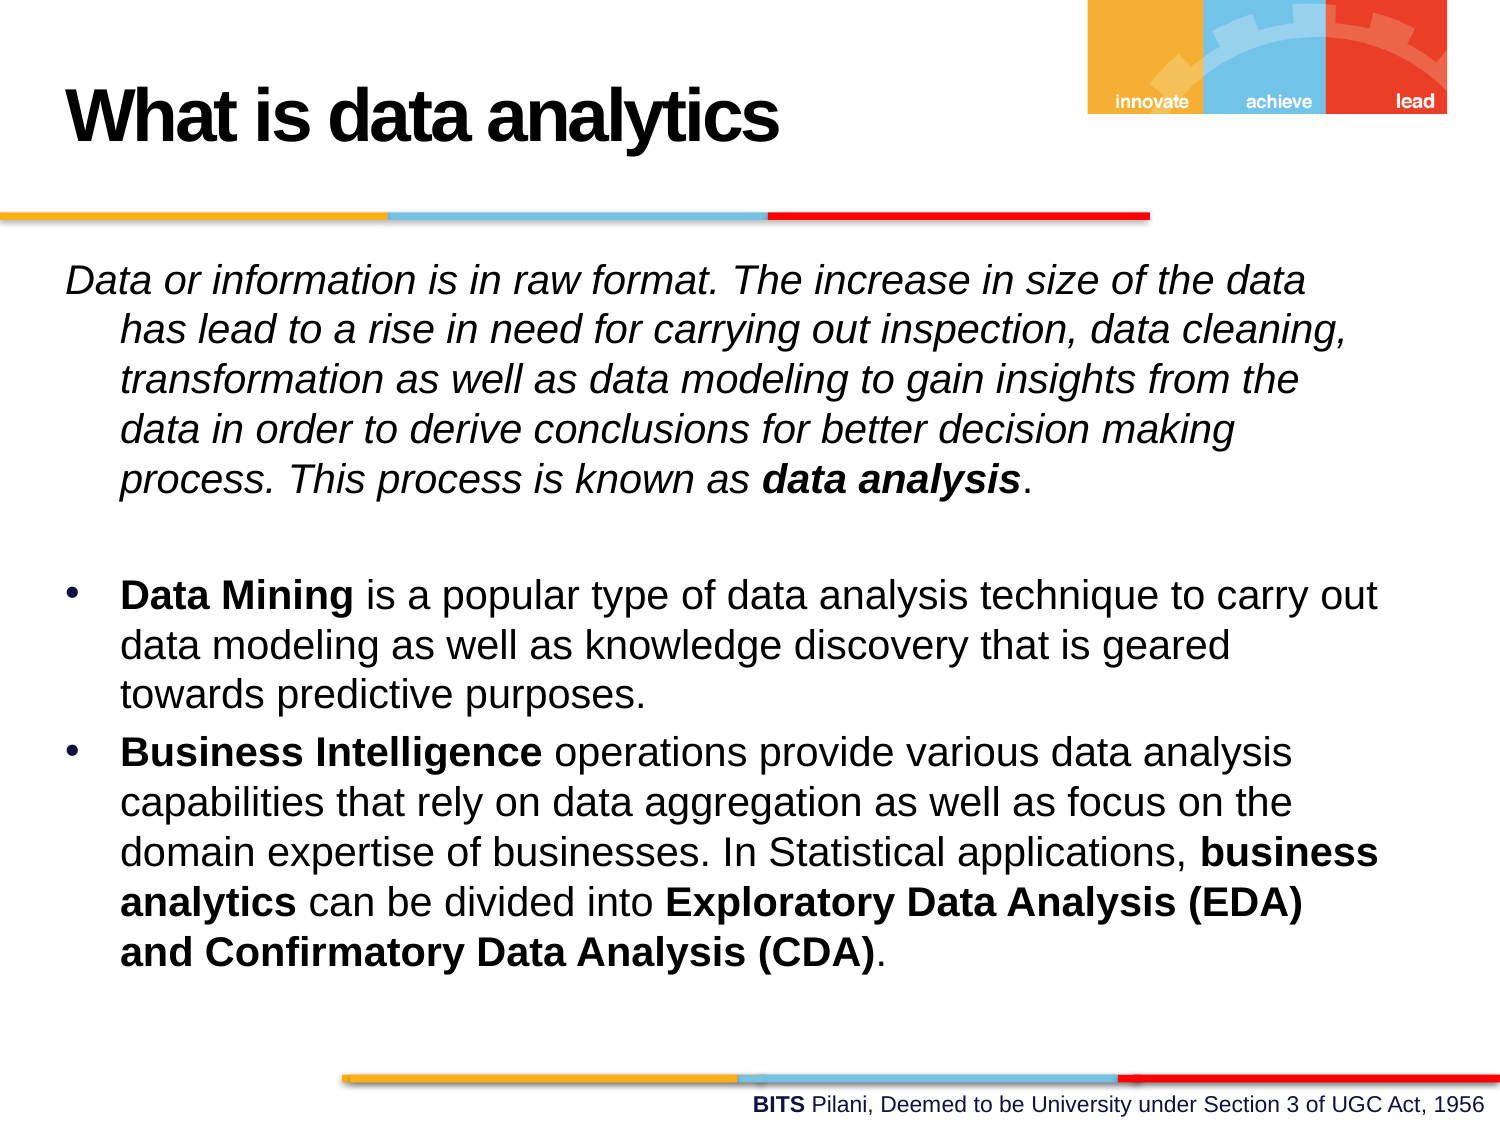

What is data analytics
Data or information is in raw format. The increase in size of the data has lead to a rise in need for carrying out inspection, data cleaning, transformation as well as data modeling to gain insights from the data in order to derive conclusions for better decision making process. This process is known as data analysis.

Data Mining is a popular type of data analysis technique to carry out data modeling as well as knowledge discovery that is geared towards predictive purposes.
Business Intelligence operations provide various data analysis capabilities that rely on data aggregation as well as focus on the domain expertise of businesses. In Statistical applications, business analytics can be divided into Exploratory Data Analysis (EDA) and Confirmatory Data Analysis (CDA).